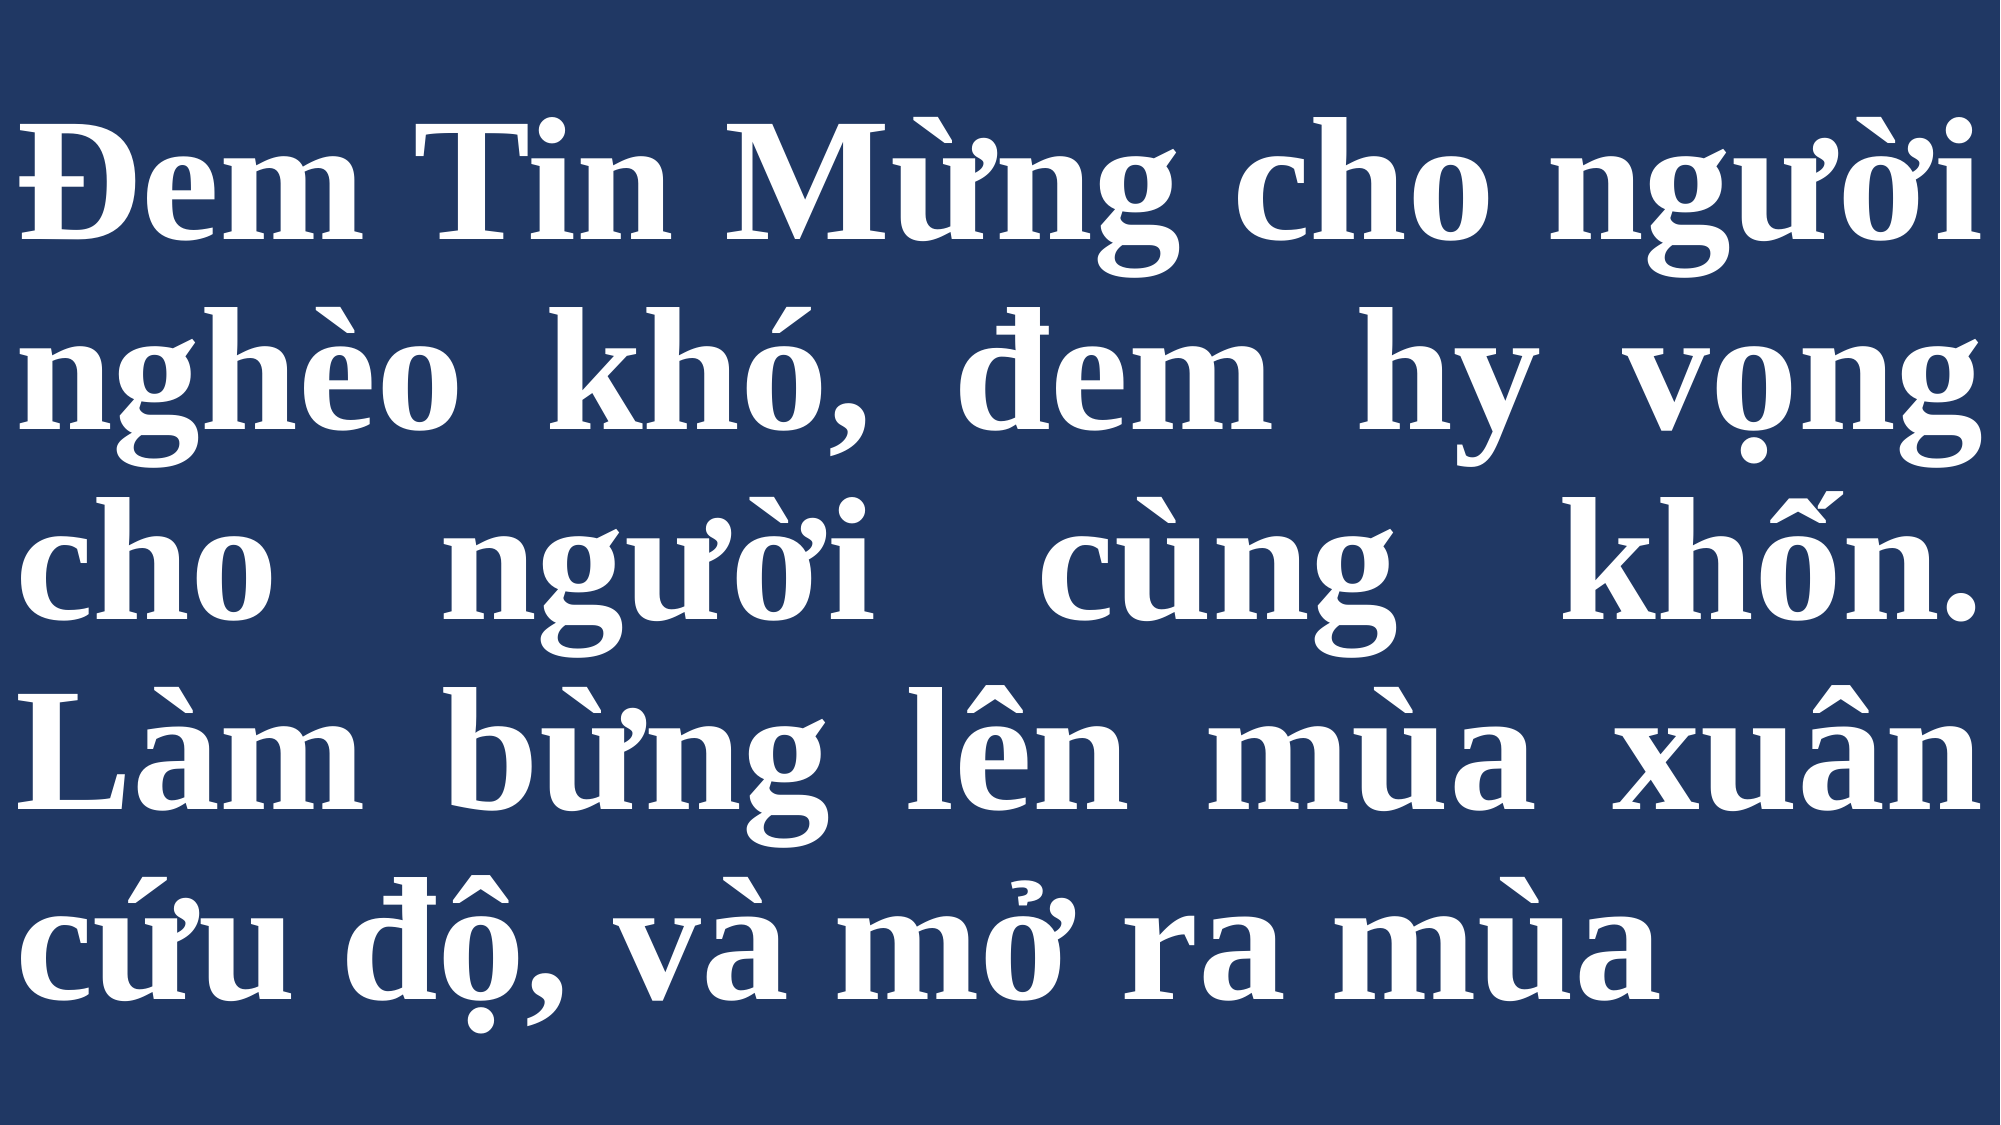

# Đem Tin Mừng cho người nghèo khó, đem hy vọng cho người cùng khốn. Làm bừng lên mùa xuân cứu độ, và mở ra mùa